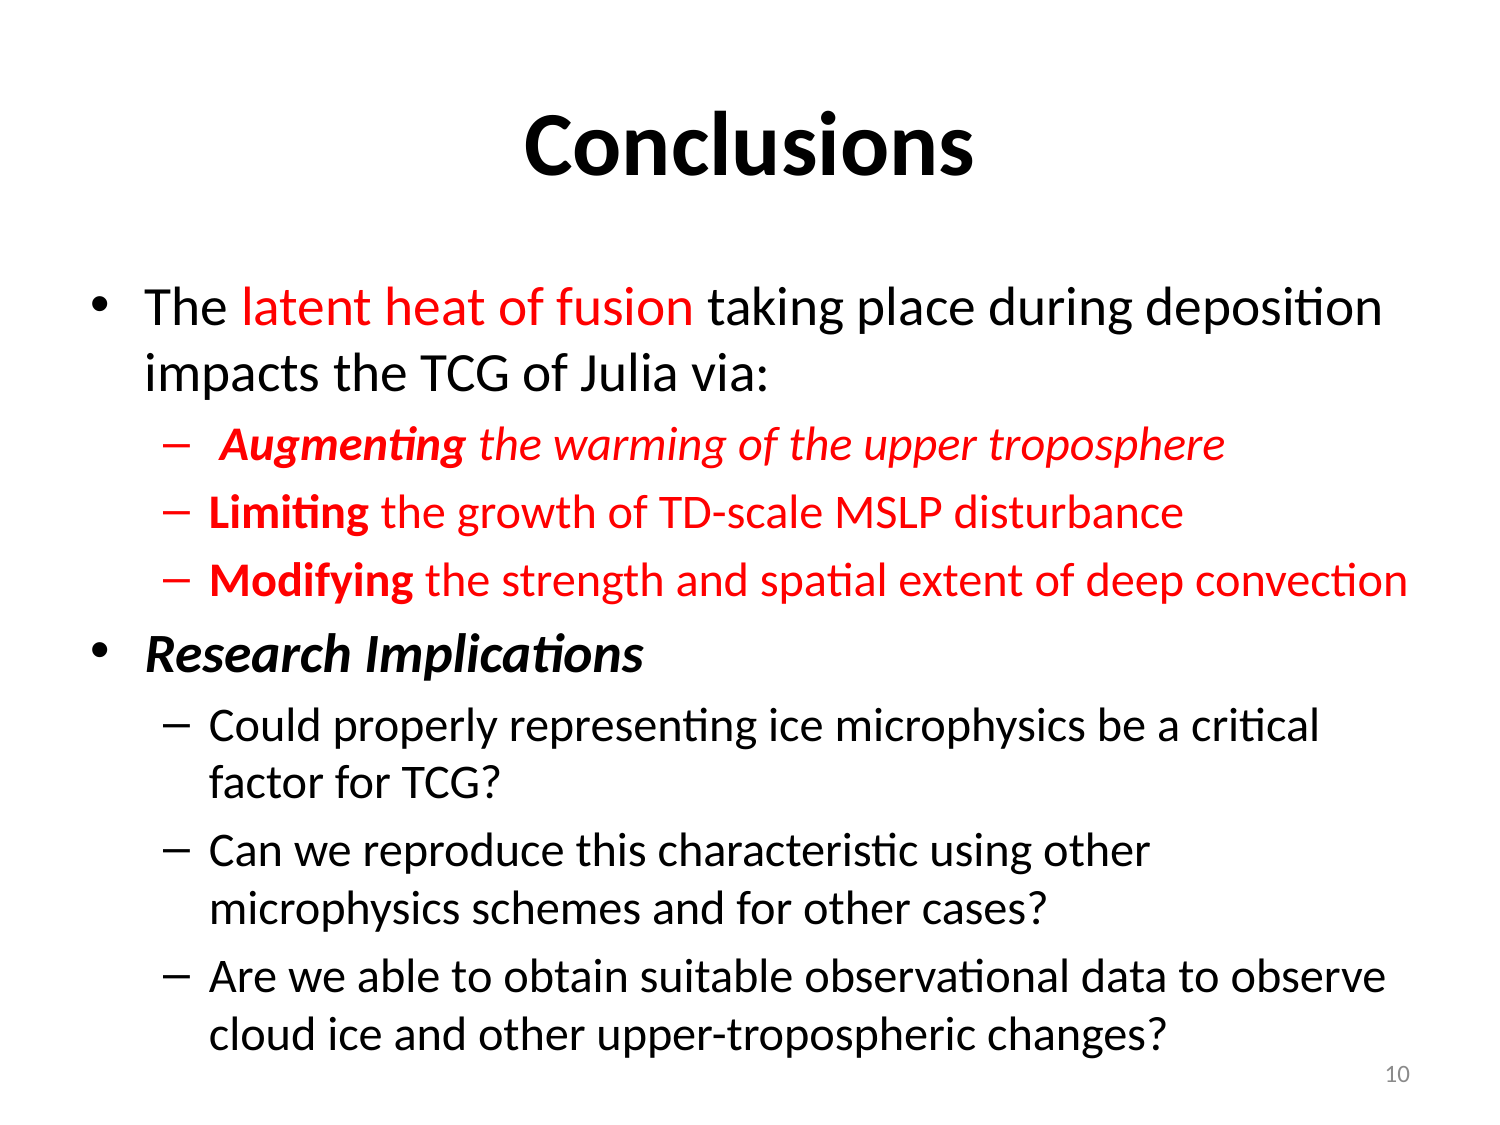

# Conclusions
The latent heat of fusion taking place during deposition impacts the TCG of Julia via:
 Augmenting the warming of the upper troposphere
Limiting the growth of TD-scale MSLP disturbance
Modifying the strength and spatial extent of deep convection
Research Implications
Could properly representing ice microphysics be a critical factor for TCG?
Can we reproduce this characteristic using other microphysics schemes and for other cases?
Are we able to obtain suitable observational data to observe cloud ice and other upper-tropospheric changes?
10